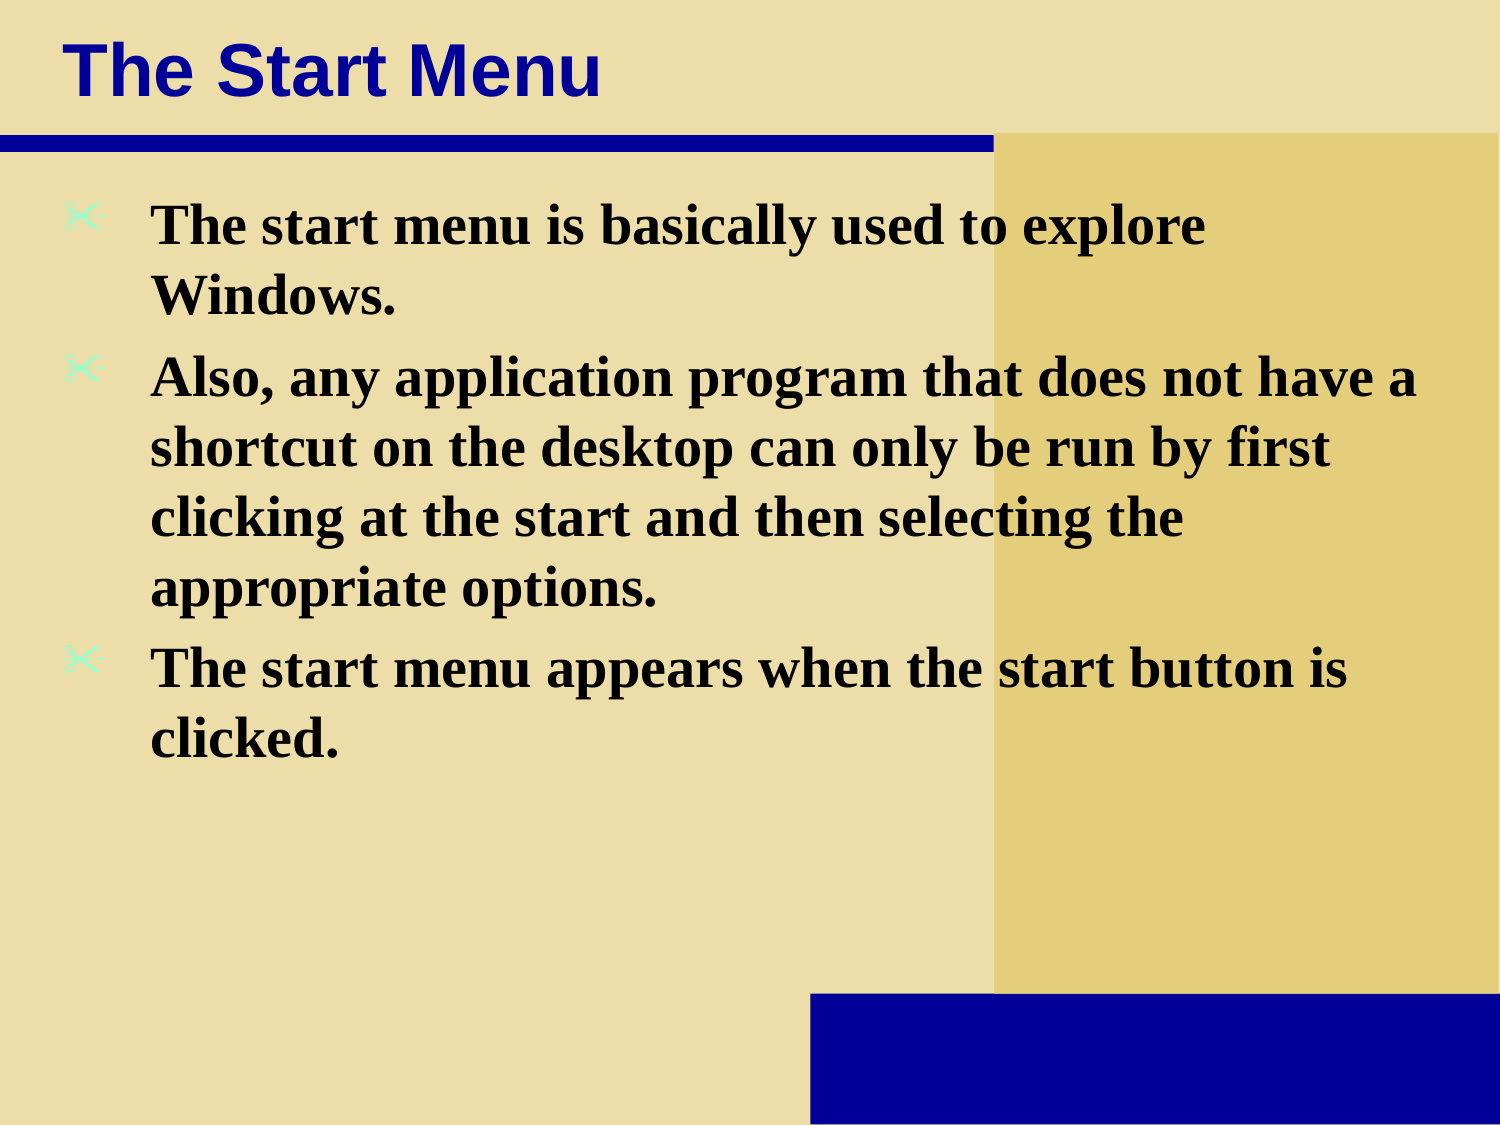

# The Start Menu
The start menu is basically used to explore Windows.
Also, any application program that does not have a shortcut on the desktop can only be run by first clicking at the start and then selecting the appropriate options.
The start menu appears when the start button is clicked.